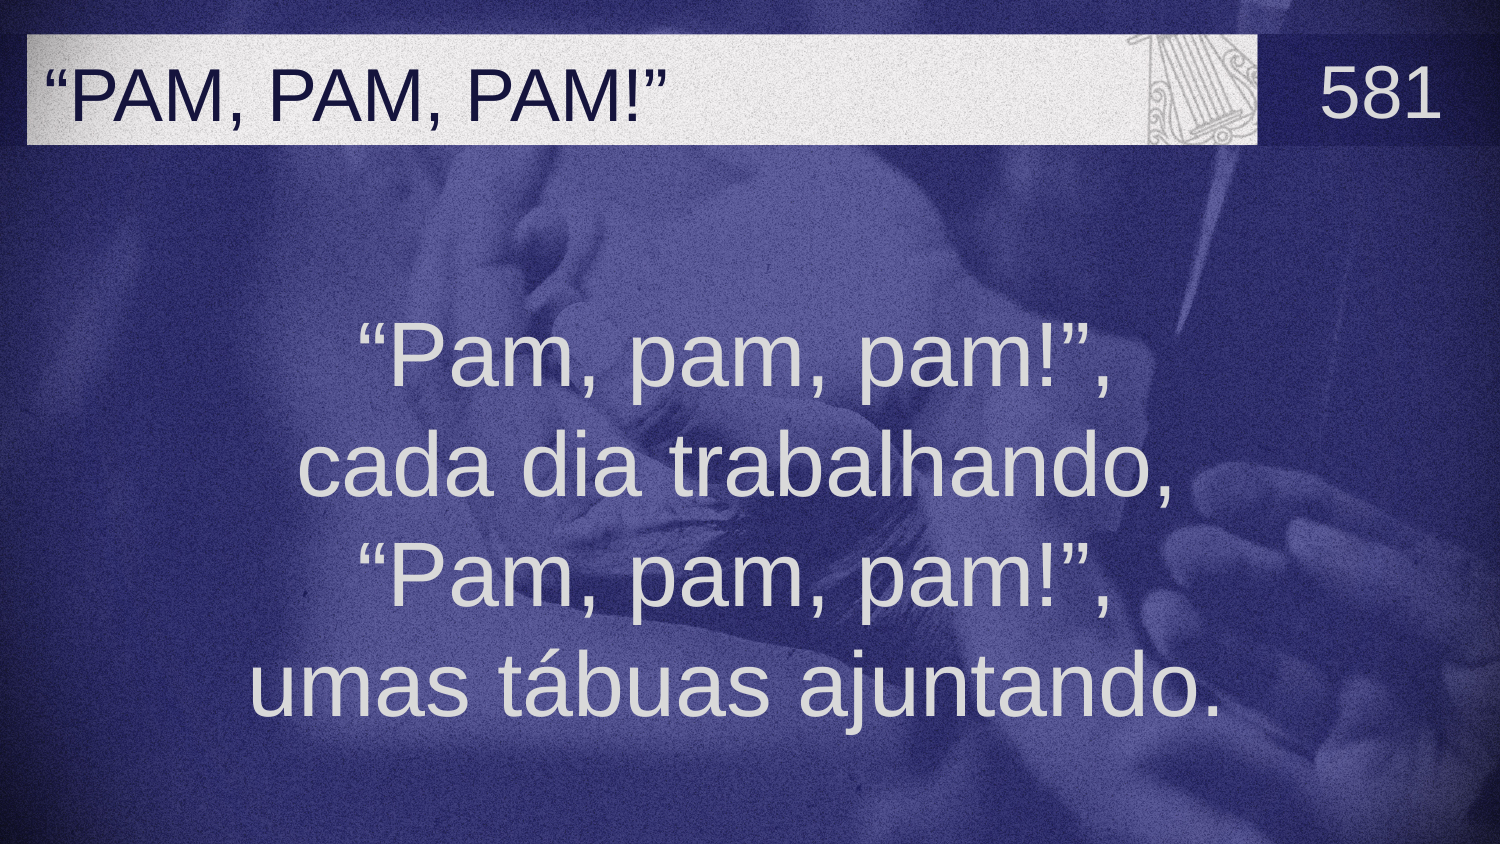

# “PAM, PAM, PAM!”
581
“Pam, pam, pam!”,
cada dia trabalhando,
“Pam, pam, pam!”,
umas tábuas ajuntando.